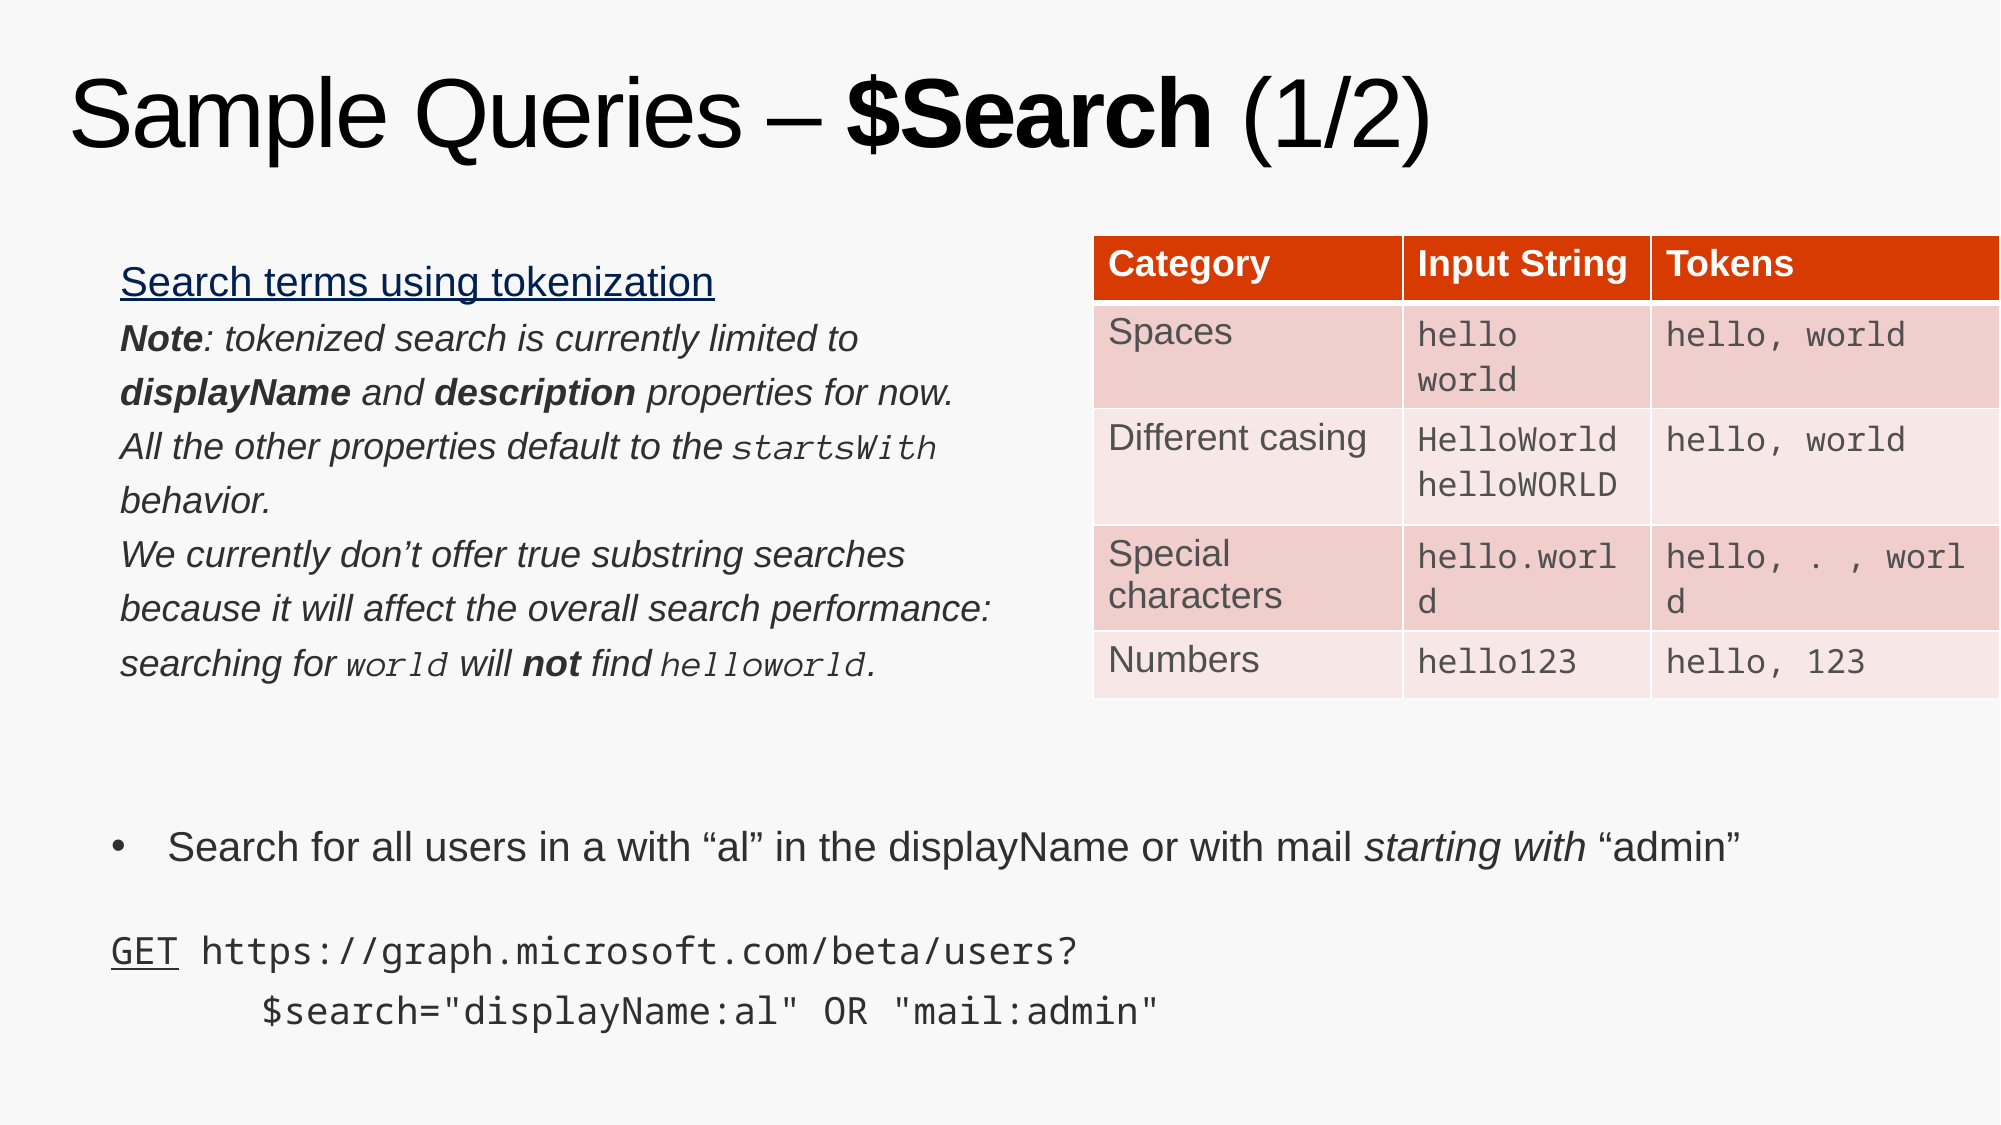

# Sample Queries – $Search (1/2)
Search terms using tokenization
Note: tokenized search is currently limited to displayName and description properties for now.
All the other properties default to the startsWith behavior.
We currently don’t offer true substring searches because it will affect the overall search performance: searching for world will not find helloworld.
| Category | Input String | Tokens |
| --- | --- | --- |
| Spaces | hello world | hello, world |
| Different casing | HelloWorld helloWORLD | hello, world |
| Special characters | hello.world | hello, . , world |
| Numbers | hello123 | hello, 123 |
Search for all users in a with “al” in the displayName or with mail starting with “admin”
GET https://graph.microsoft.com/beta/users?
	$search="displayName:al" OR "mail:admin"